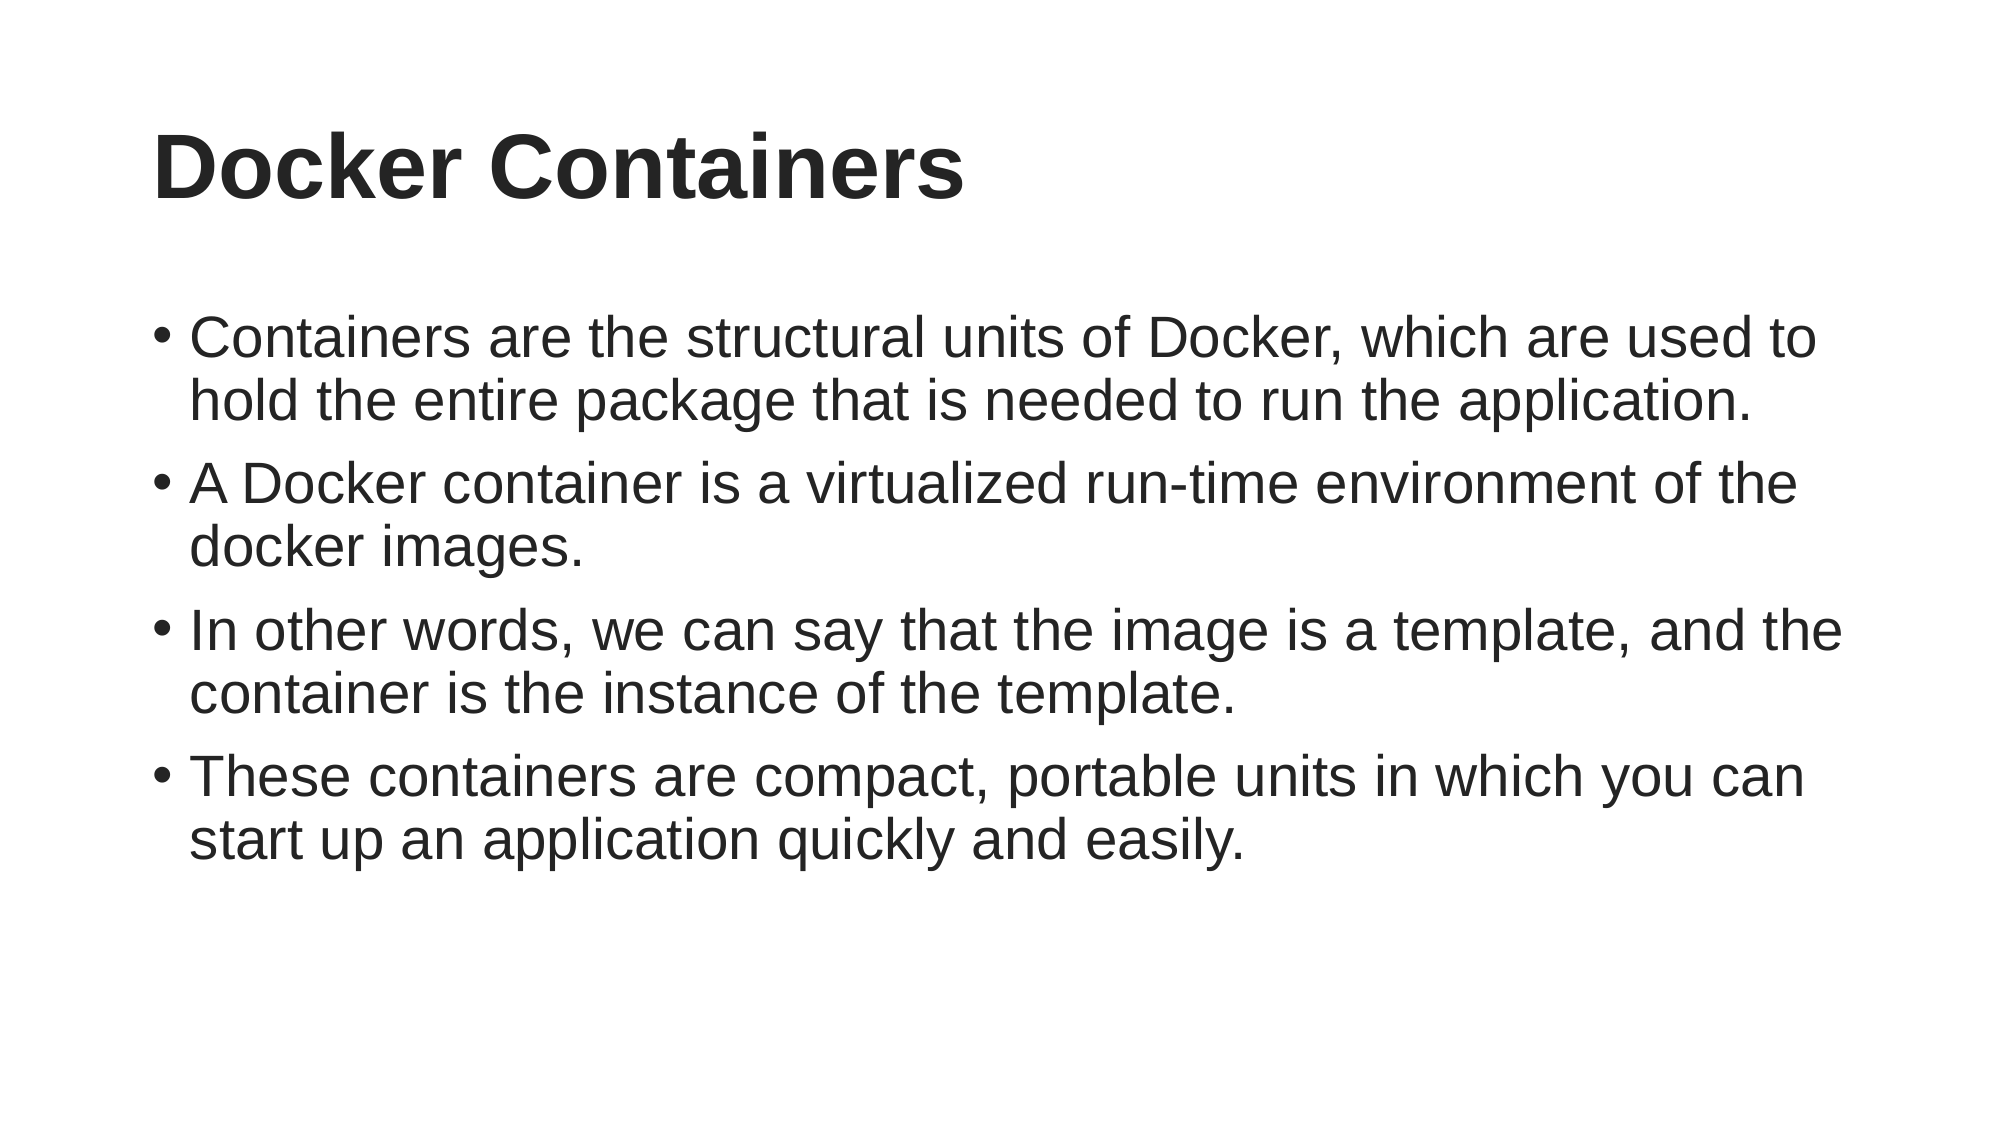

# Docker Containers
Containers are the structural units of Docker, which are used to hold the entire package that is needed to run the application.
A Docker container is a virtualized run-time environment of the docker images.
In other words, we can say that the image is a template, and the container is the instance of the template.
These containers are compact, portable units in which you can start up an application quickly and easily.